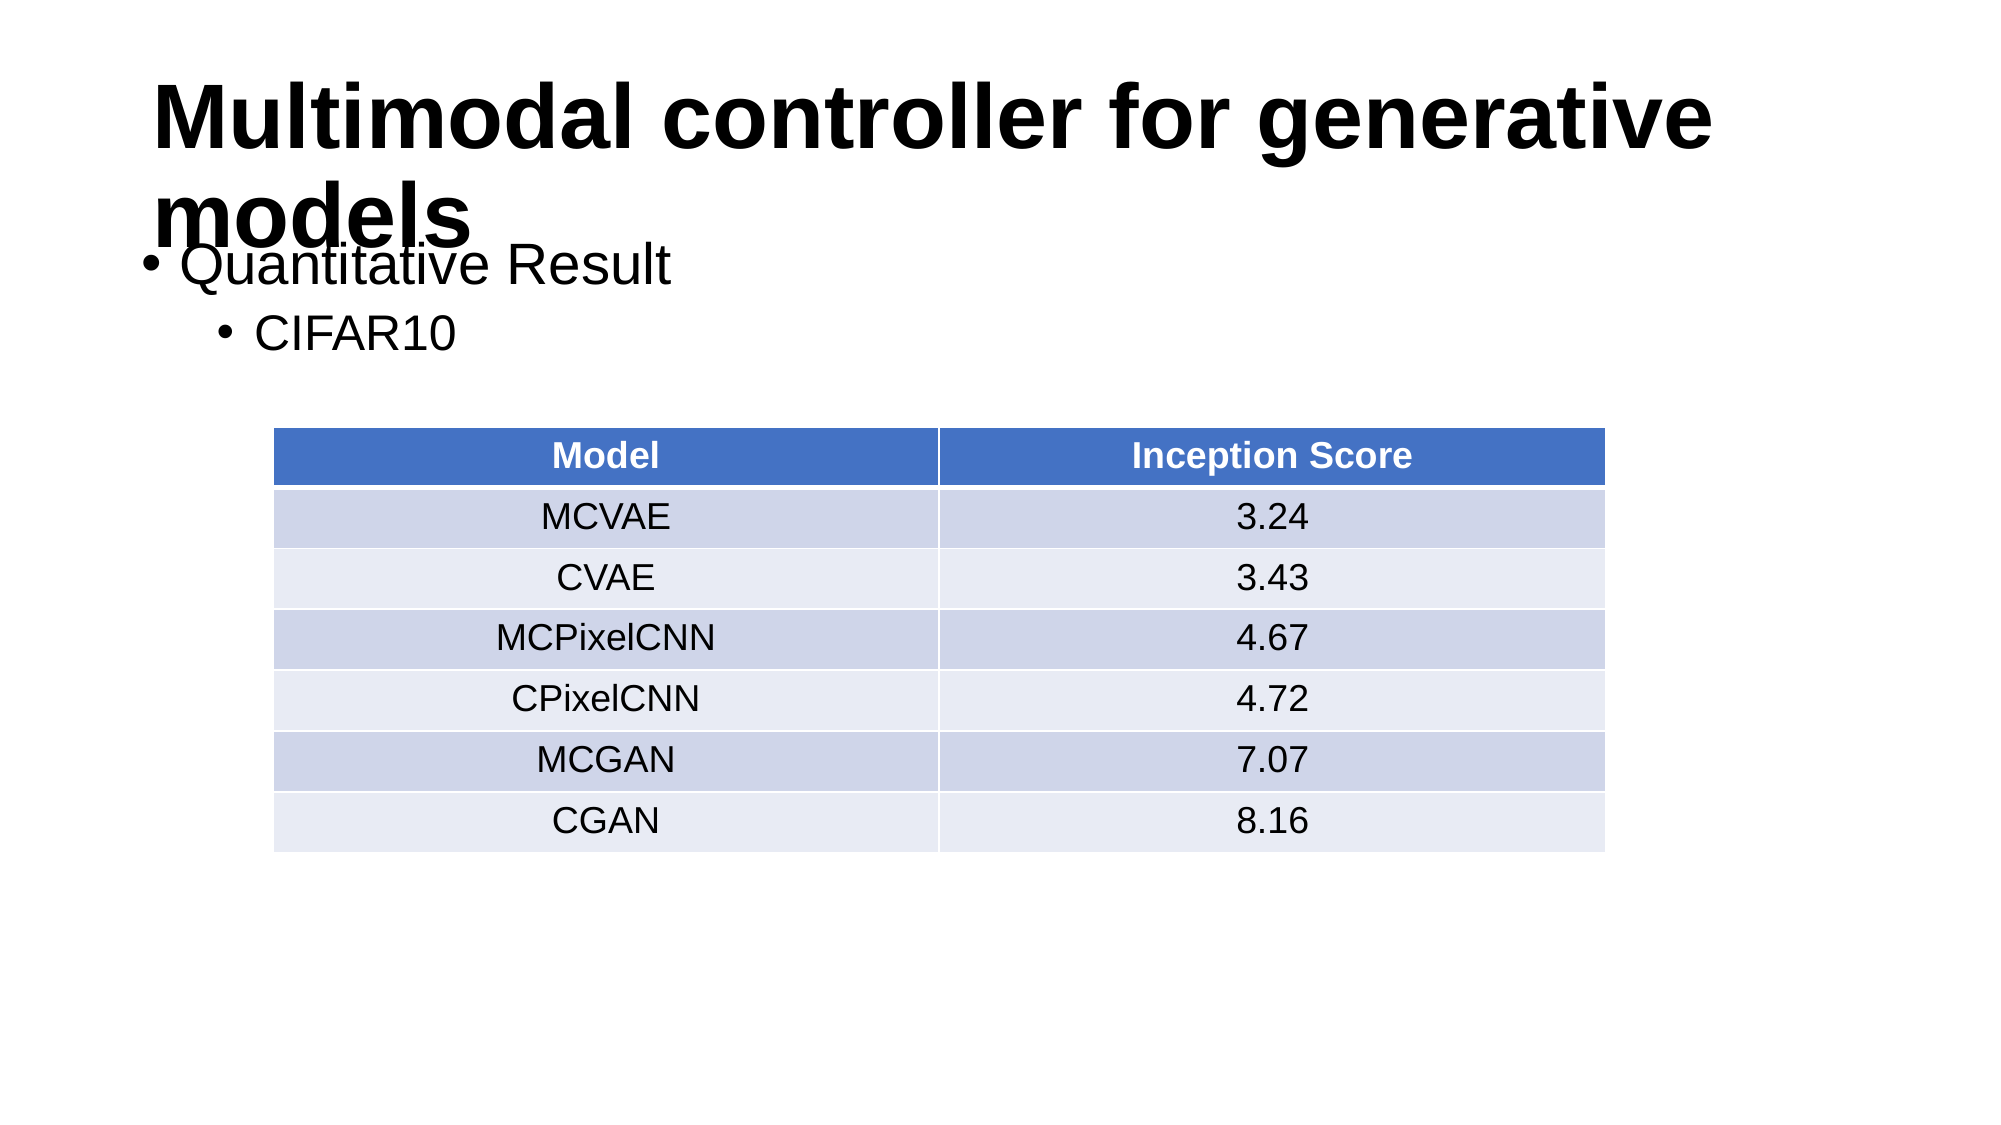

# Multimodal controller for generative models
Quantitative Result
CIFAR10
| Model | Inception Score |
| --- | --- |
| MCVAE | 3.24 |
| CVAE | 3.43 |
| MCPixelCNN | 4.67 |
| CPixelCNN | 4.72 |
| MCGAN | 7.07 |
| CGAN | 8.16 |